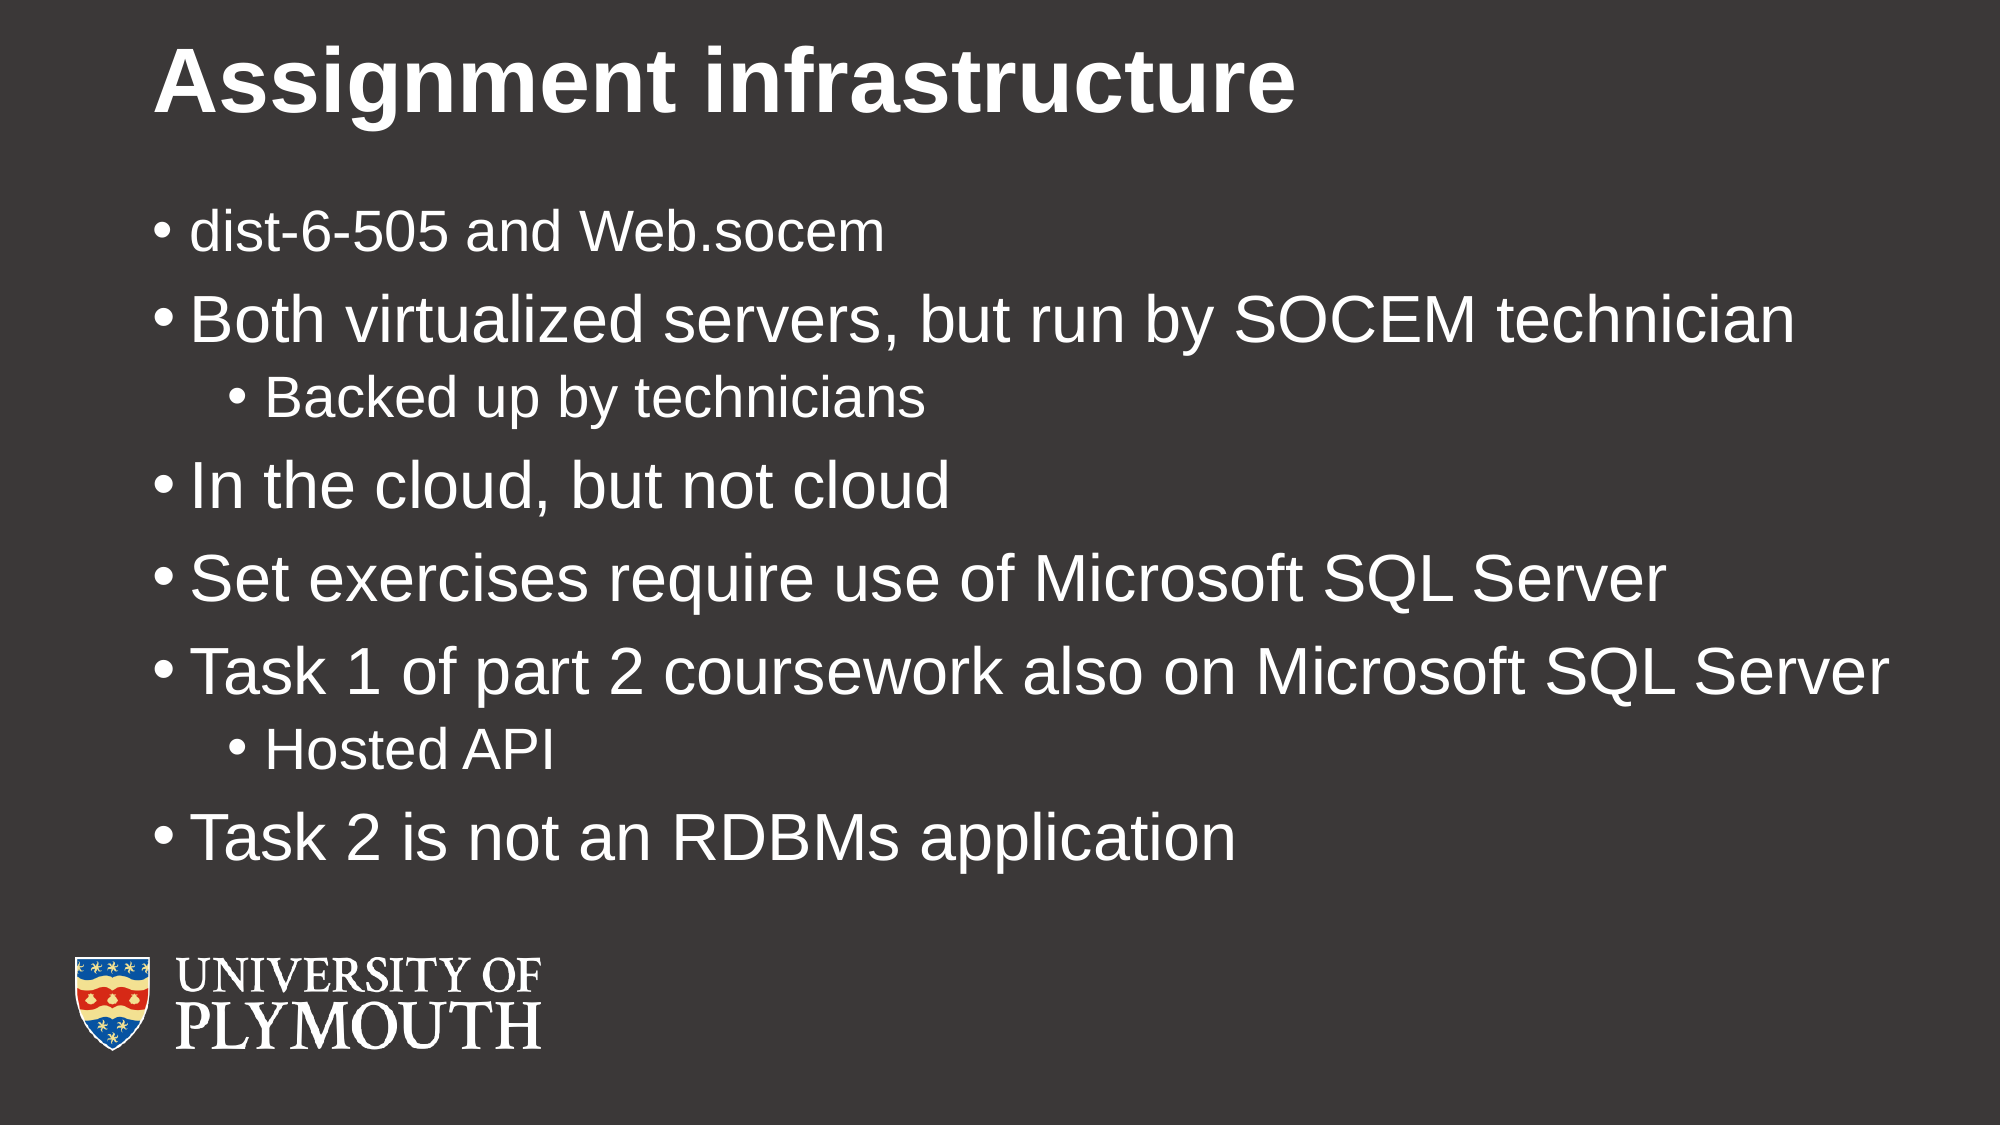

# Assignment infrastructure
dist-6-505 and Web.socem
Both virtualized servers, but run by SOCEM technician
Backed up by technicians
In the cloud, but not cloud
Set exercises require use of Microsoft SQL Server
Task 1 of part 2 coursework also on Microsoft SQL Server
Hosted API
Task 2 is not an RDBMs application